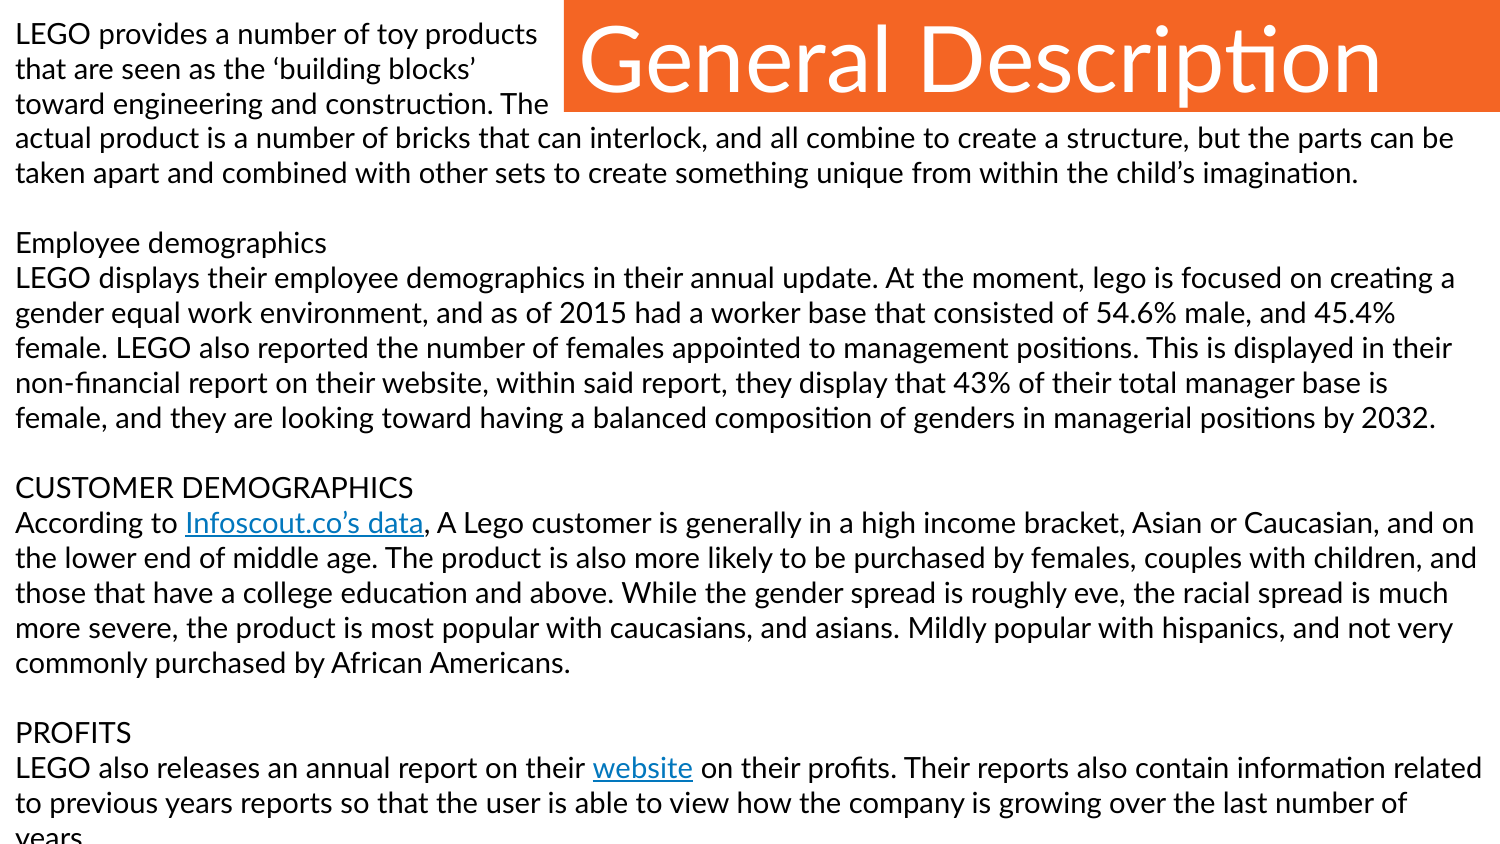

LEGO provides a number of toy products
that are seen as the ‘building blocks’
toward engineering and construction. The
actual product is a number of bricks that can interlock, and all combine to create a structure, but the parts can be taken apart and combined with other sets to create something unique from within the child’s imagination.

Employee demographics
LEGO displays their employee demographics in their annual update. At the moment, lego is focused on creating a gender equal work environment, and as of 2015 had a worker base that consisted of 54.6% male, and 45.4% female. LEGO also reported the number of females appointed to management positions. This is displayed in their non-financial report on their website, within said report, they display that 43% of their total manager base is female, and they are looking toward having a balanced composition of genders in managerial positions by 2032.

CUSTOMER DEMOGRAPHICS
According to Infoscout.co’s data, A Lego customer is generally in a high income bracket, Asian or Caucasian, and on the lower end of middle age. The product is also more likely to be purchased by females, couples with children, and those that have a college education and above. While the gender spread is roughly eve, the racial spread is much more severe, the product is most popular with caucasians, and asians. Mildly popular with hispanics, and not very commonly purchased by African Americans.

PROFITS
LEGO also releases an annual report on their website on their profits. Their reports also contain information related to previous years reports so that the user is able to view how the company is growing over the last number of years.
# General Description